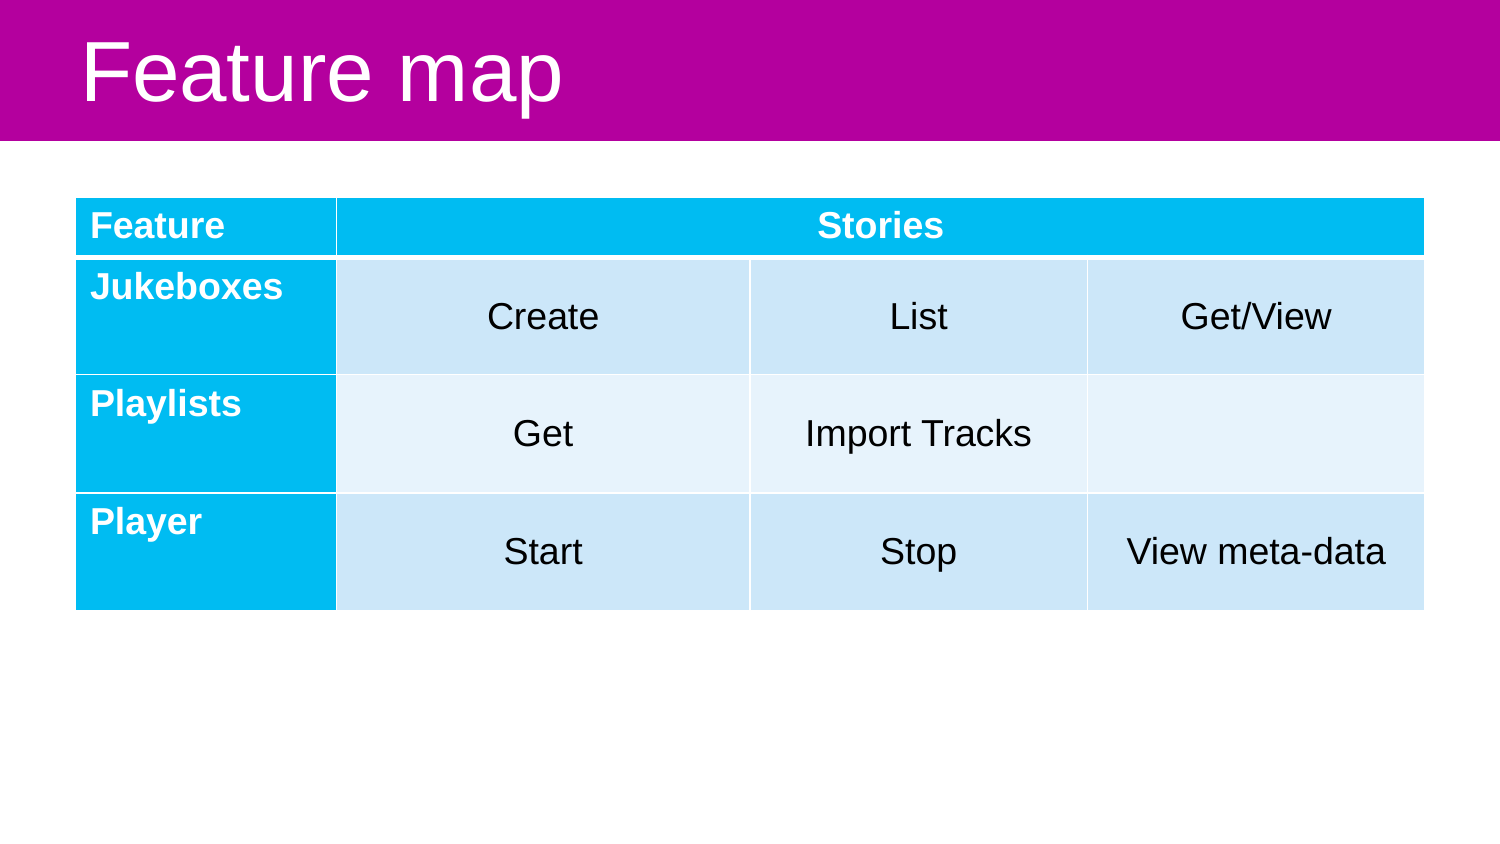

# Feature map
| Feature | Stories |  |  |
| --- | --- | --- | --- |
| Jukeboxes | Create | List | Get/View |
| Playlists | Get | Import Tracks |  |
| Player | Start | Stop | View meta-data |